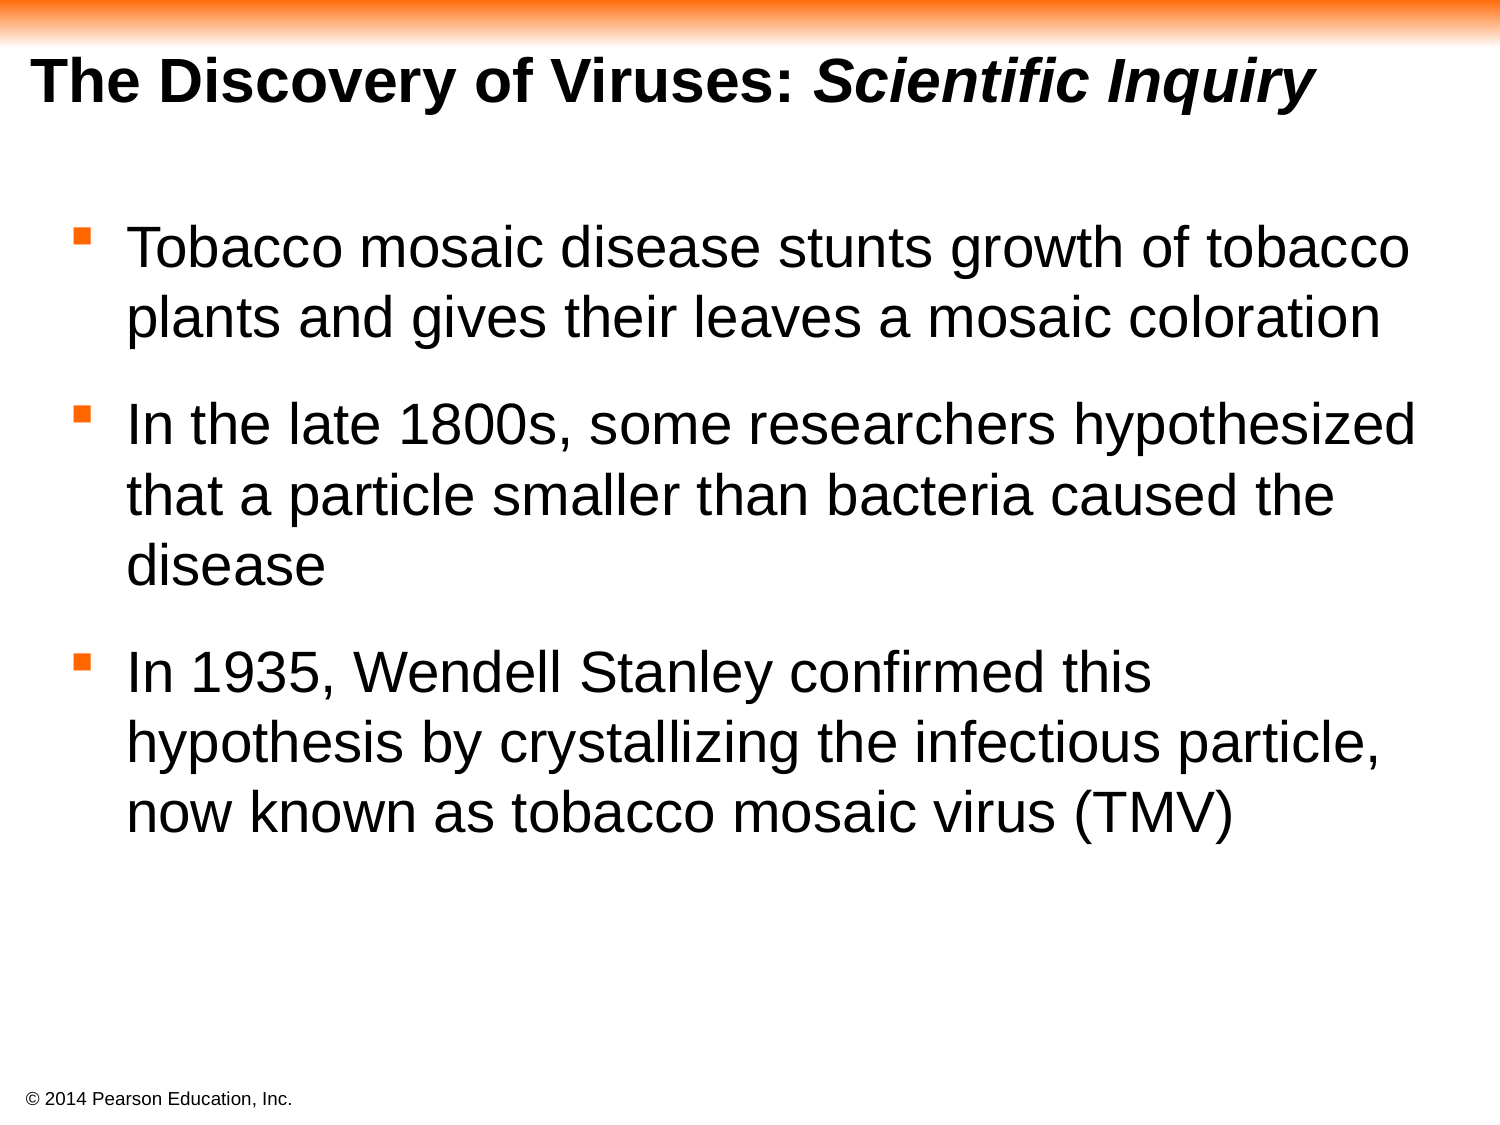

# The Discovery of Viruses: Scientific Inquiry
Tobacco mosaic disease stunts growth of tobacco plants and gives their leaves a mosaic coloration
In the late 1800s, some researchers hypothesized that a particle smaller than bacteria caused the disease
In 1935, Wendell Stanley confirmed this hypothesis by crystallizing the infectious particle, now known as tobacco mosaic virus (TMV)